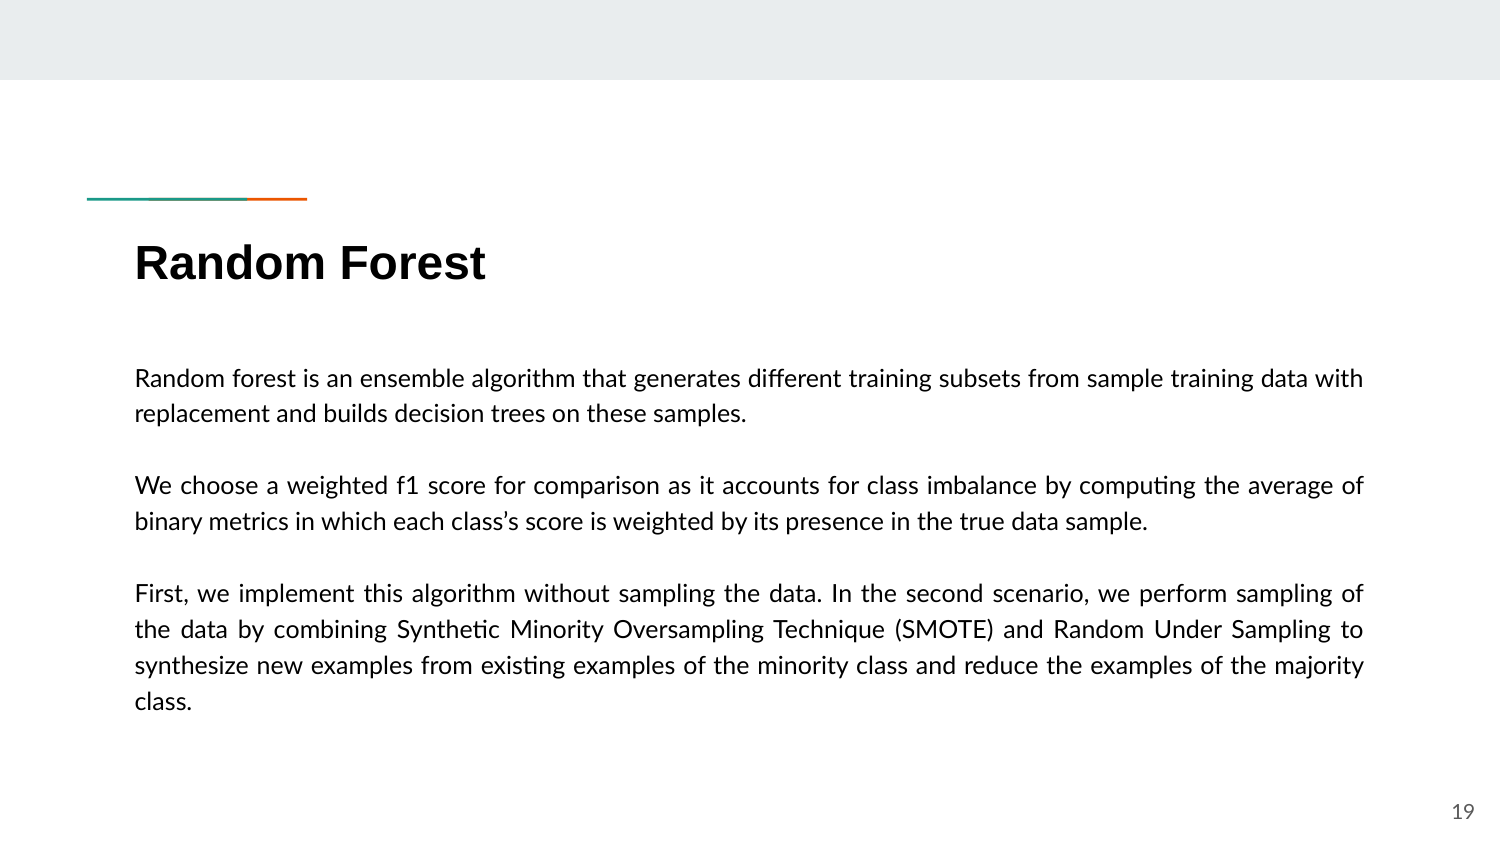

# Random Forest
Random forest is an ensemble algorithm that generates different training subsets from sample training data with replacement and builds decision trees on these samples.

We choose a weighted f1 score for comparison as it accounts for class imbalance by computing the average of binary metrics in which each class’s score is weighted by its presence in the true data sample.

First, we implement this algorithm without sampling the data. In the second scenario, we perform sampling of the data by combining Synthetic Minority Oversampling Technique (SMOTE) and Random Under Sampling to synthesize new examples from existing examples of the minority class and reduce the examples of the majority class.
19